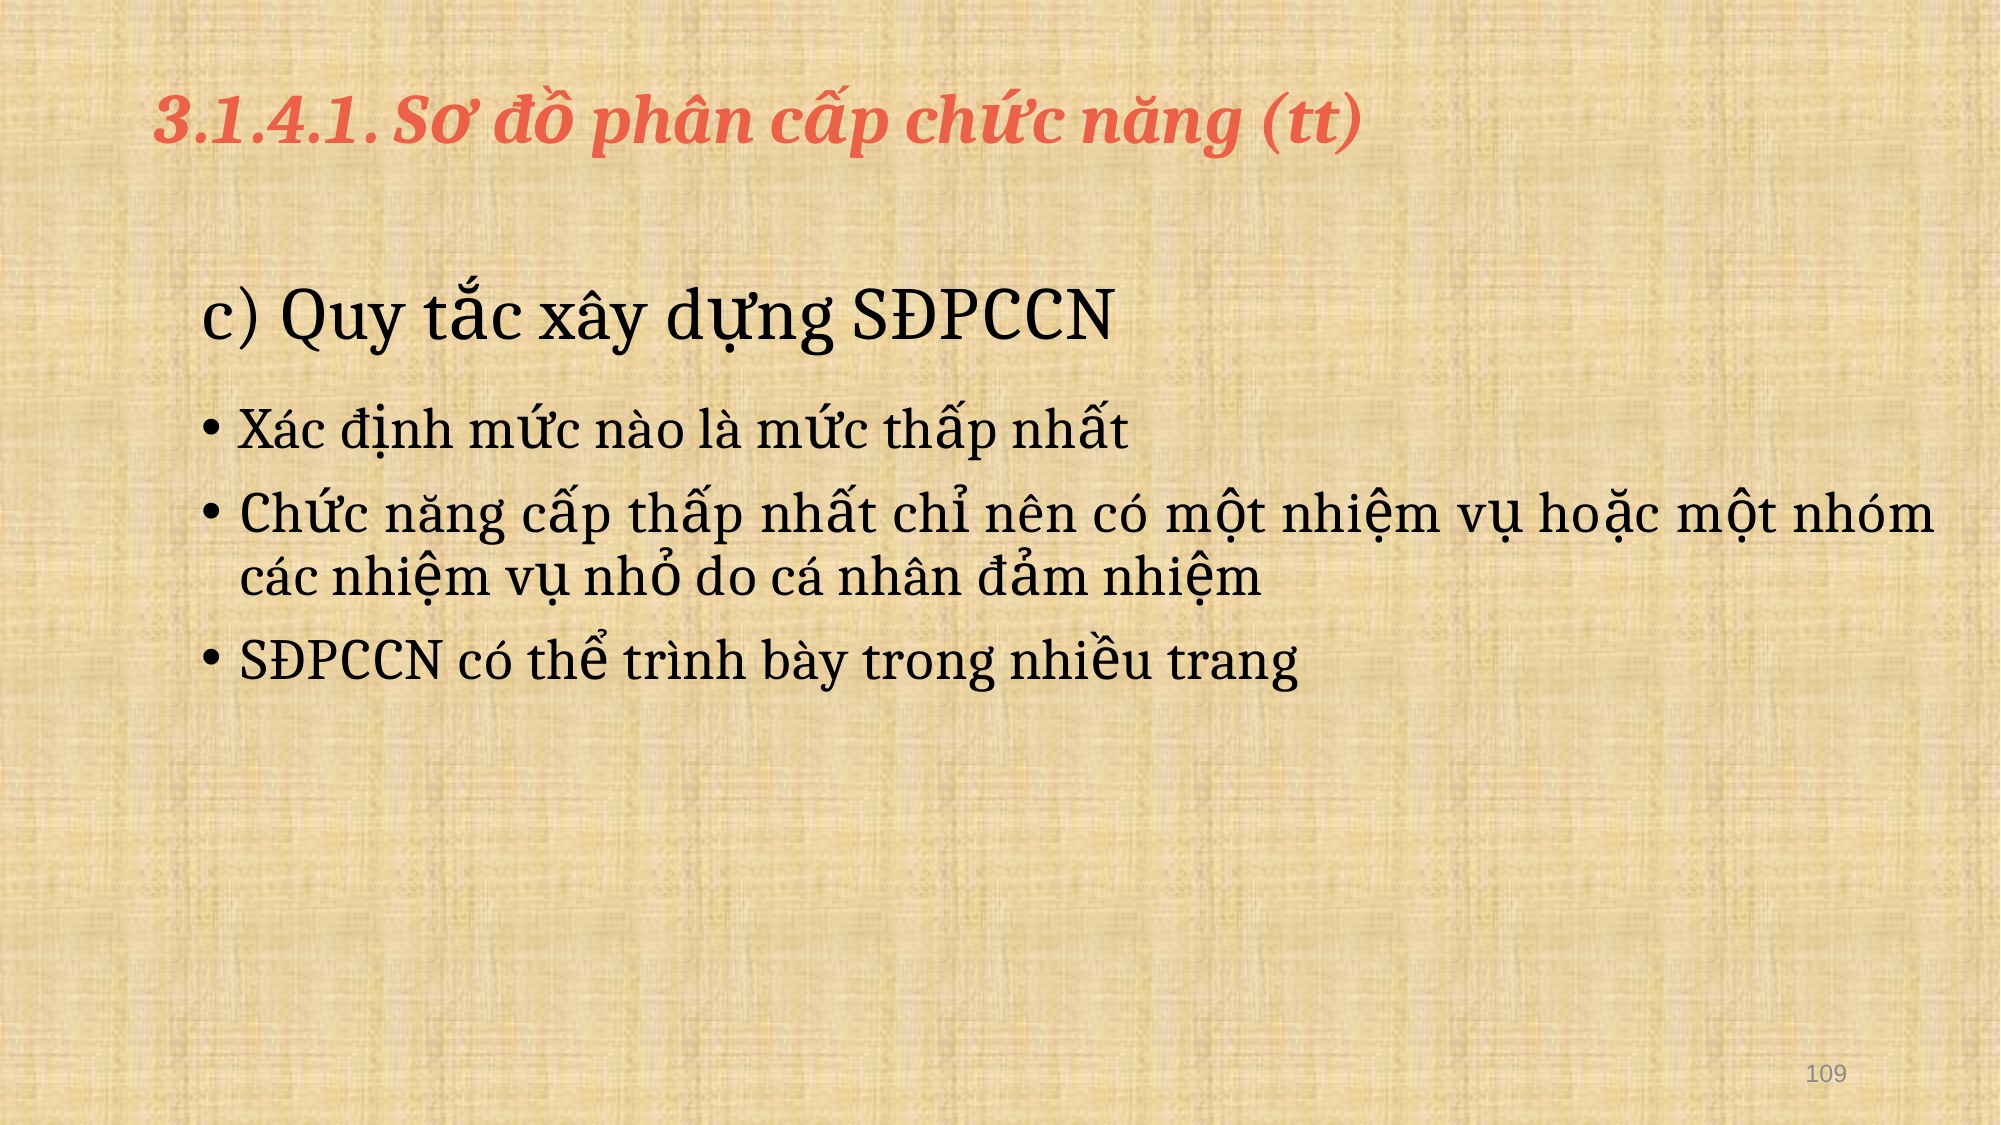

3.1.4.1. Sơ đồ phân cấp chức năng (tt)
# c) Quy tắc xây dựng SĐPCCN
Xác định mức nào là mức thấp nhất
Chức năng cấp thấp nhất chỉ nên có một nhiệm vụ hoặc một nhóm các nhiệm vụ nhỏ do cá nhân đảm nhiệm
SĐPCCN có thể trình bày trong nhiều trang
109